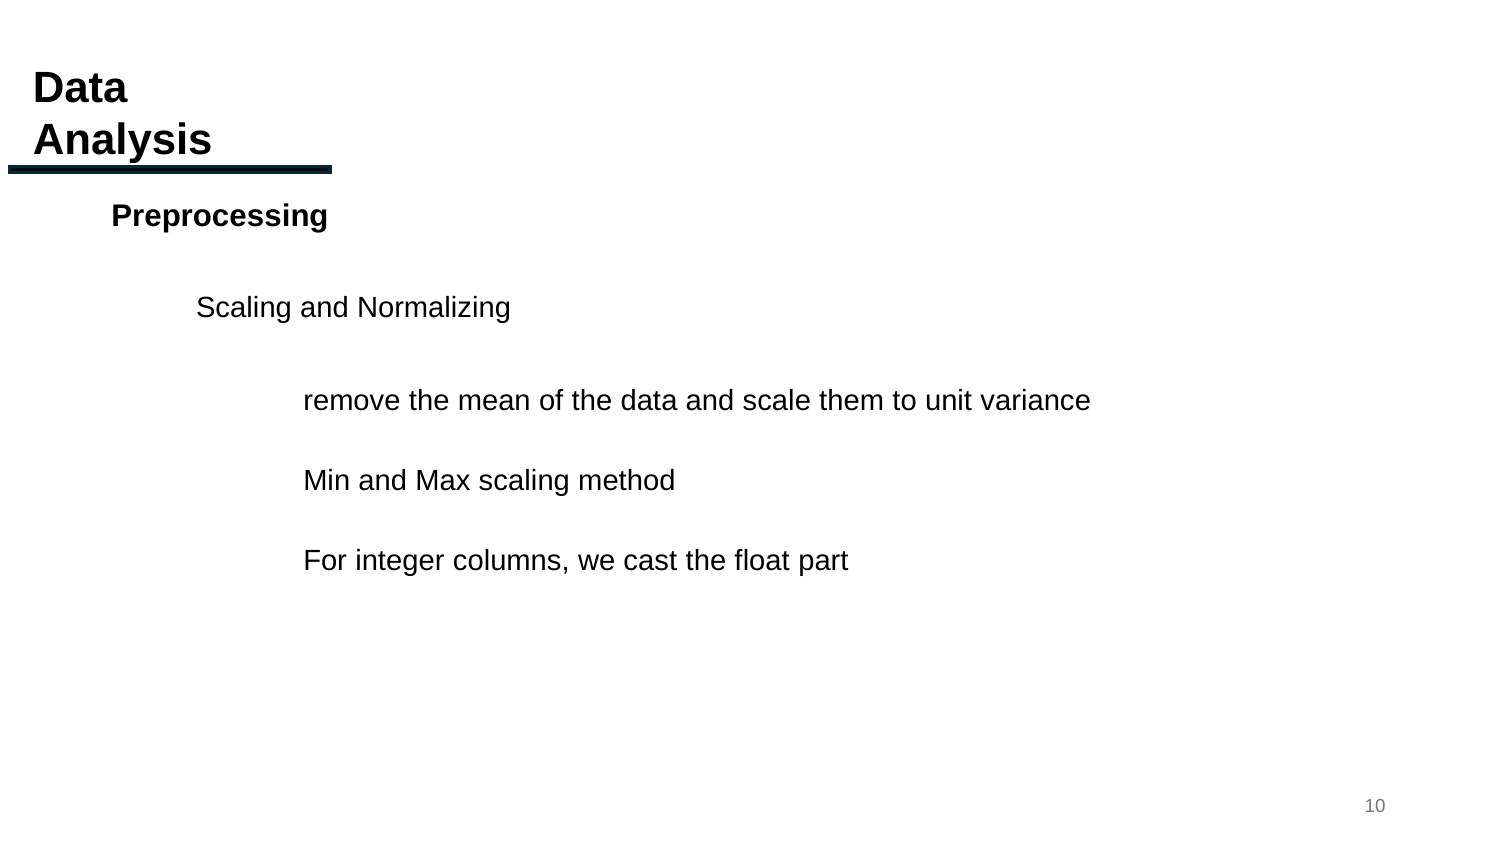

Data Analysis

Preprocessing
Scaling and Normalizing
remove the mean of the data and scale them to unit variance
Min and Max scaling method
For integer columns, we cast the float part
10